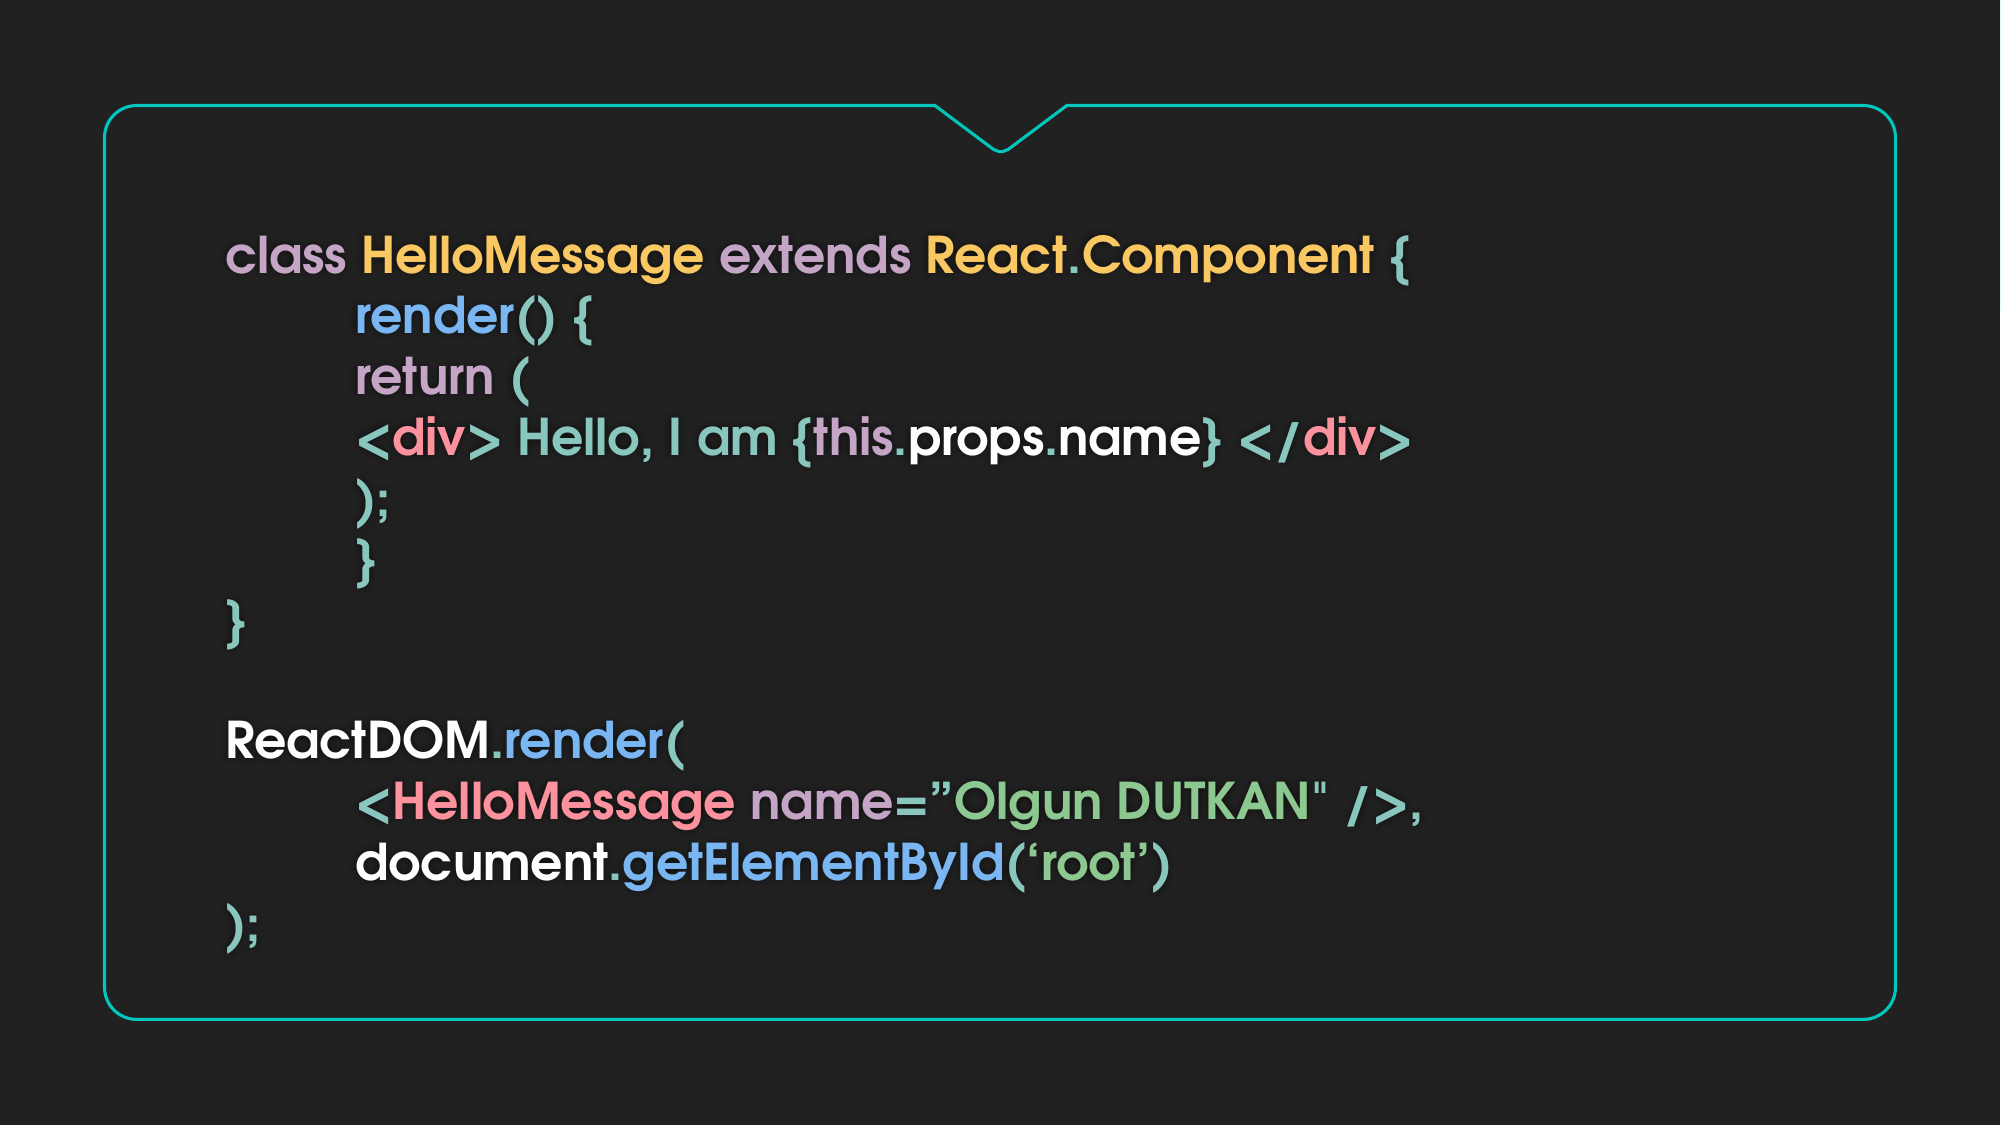

# class HelloMessage extends React.Component { render() { return ( <div> Hello, I am {this.props.name} </div> ); } } ReactDOM.render( <HelloMessage name=”Olgun DUTKAN" />, document.getElementById(‘root’) );